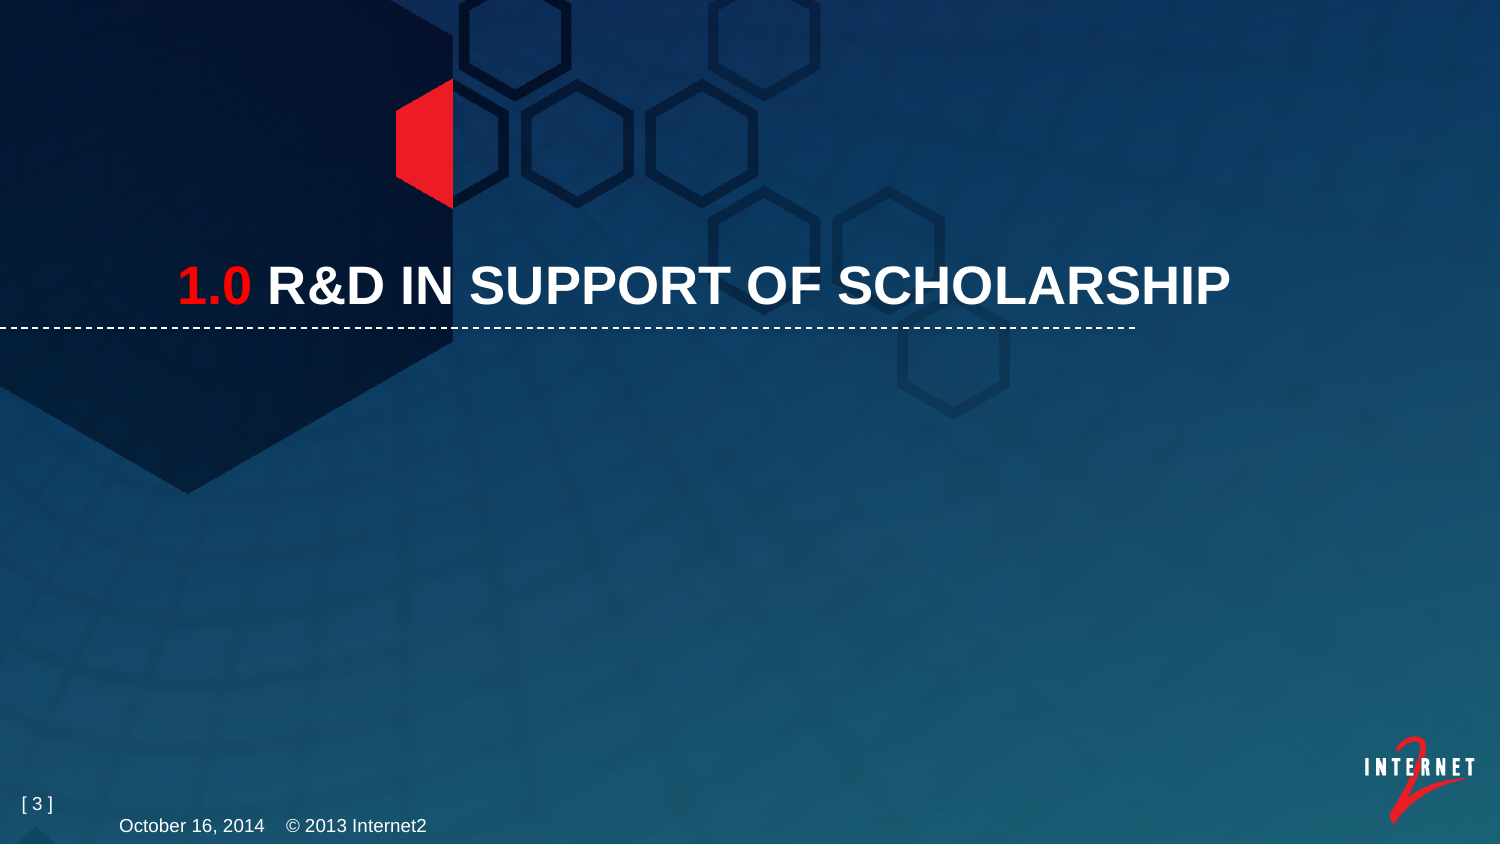

# 1.0 R&D in support of scholarship
[ 3 ]
October 16, 2014    © 2013 Internet2